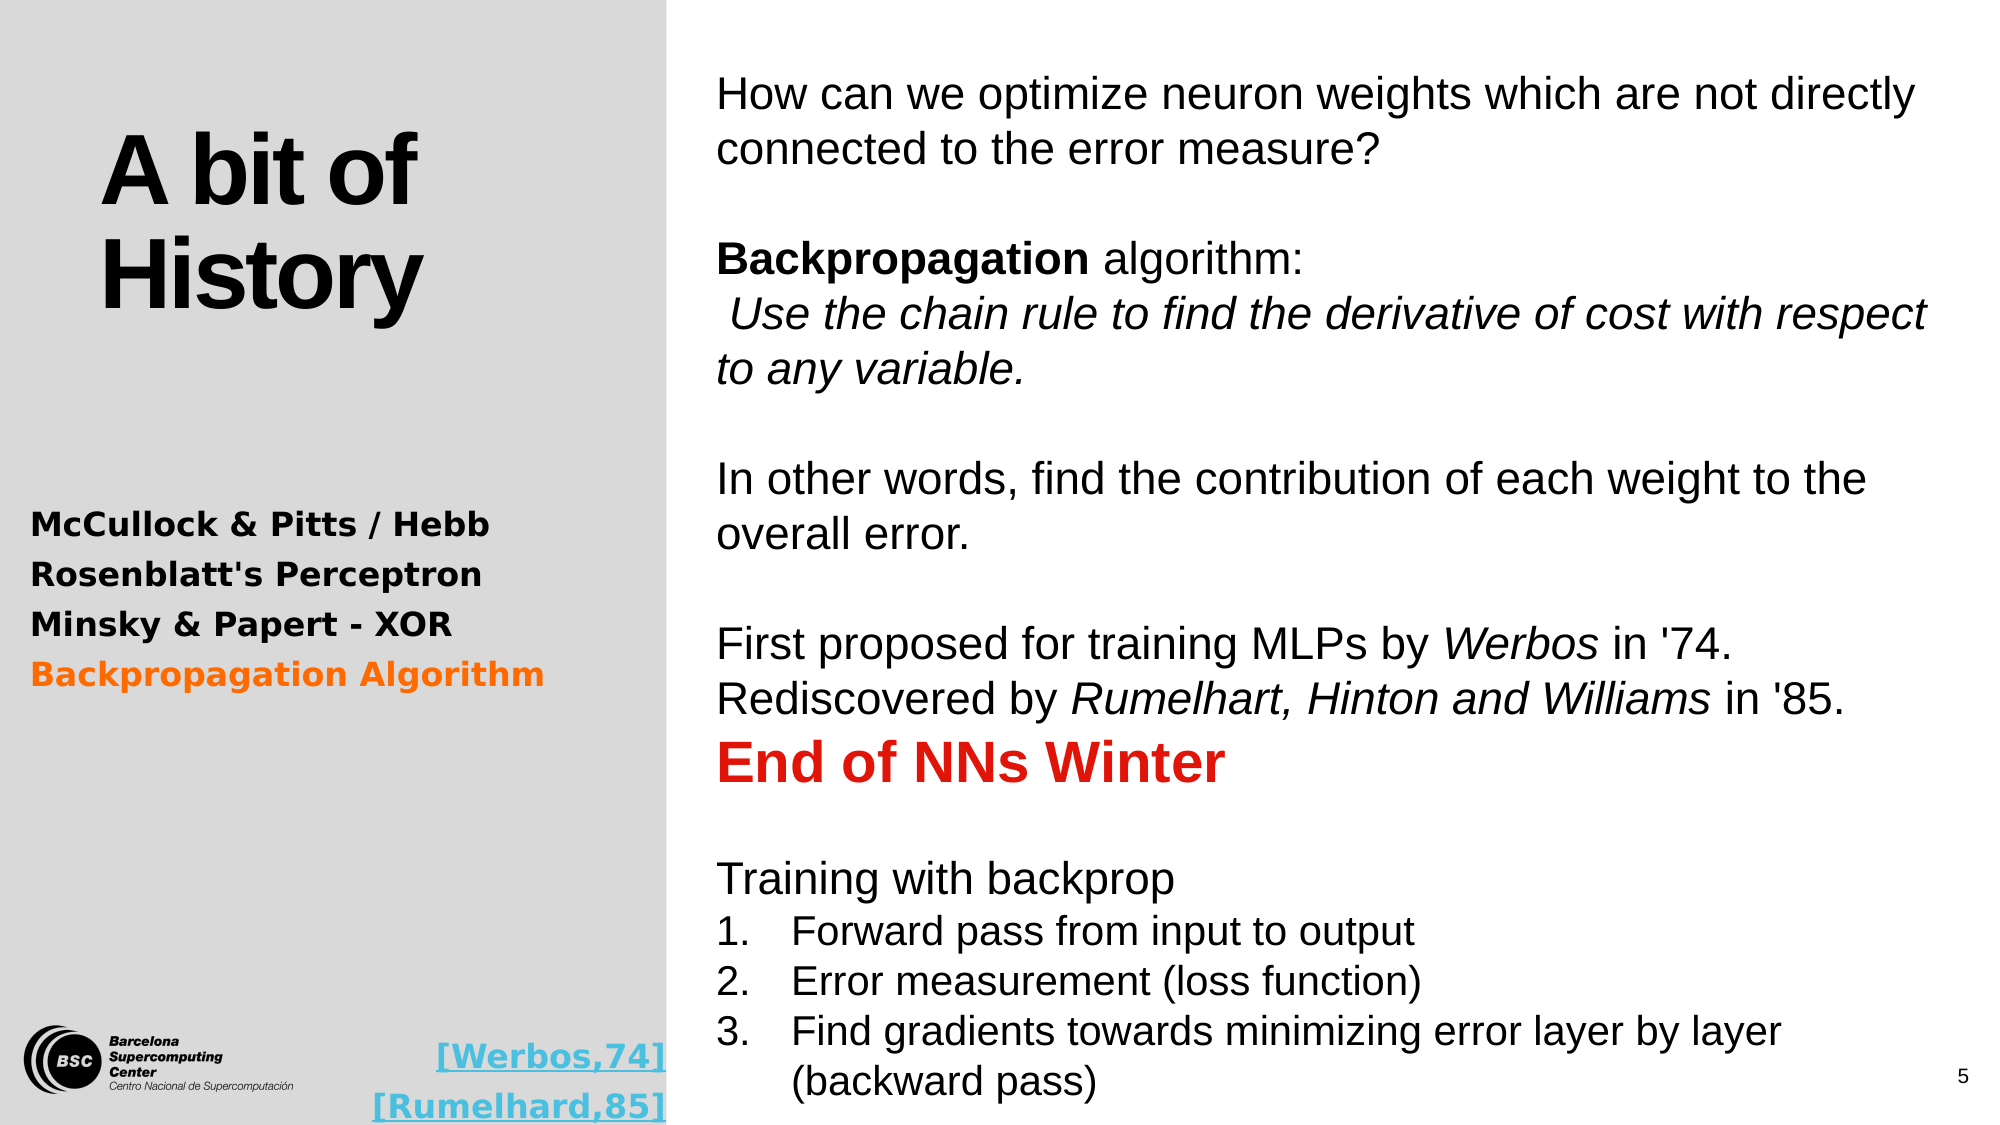

How can we optimize neuron weights which are not directly connected to the error measure?

Backpropagation algorithm:
 Use the chain rule to find the derivative of cost with respect to any variable.

In other words, find the contribution of each weight to the overall error.

First proposed for training MLPs by Werbos in '74.
Rediscovered by Rumelhart, Hinton and Williams in '85.
End of NNs Winter

Training with backprop
Forward pass from input to output
Error measurement (loss function)
Find gradients towards minimizing error layer by layer (backward pass)

# A bit of History
McCullock & Pitts / Hebb
Rosenblatt's Perceptron
Minsky & Papert - XOR
Backpropagation Algorithm

[Werbos,74]
[Rumelhard,85]
5